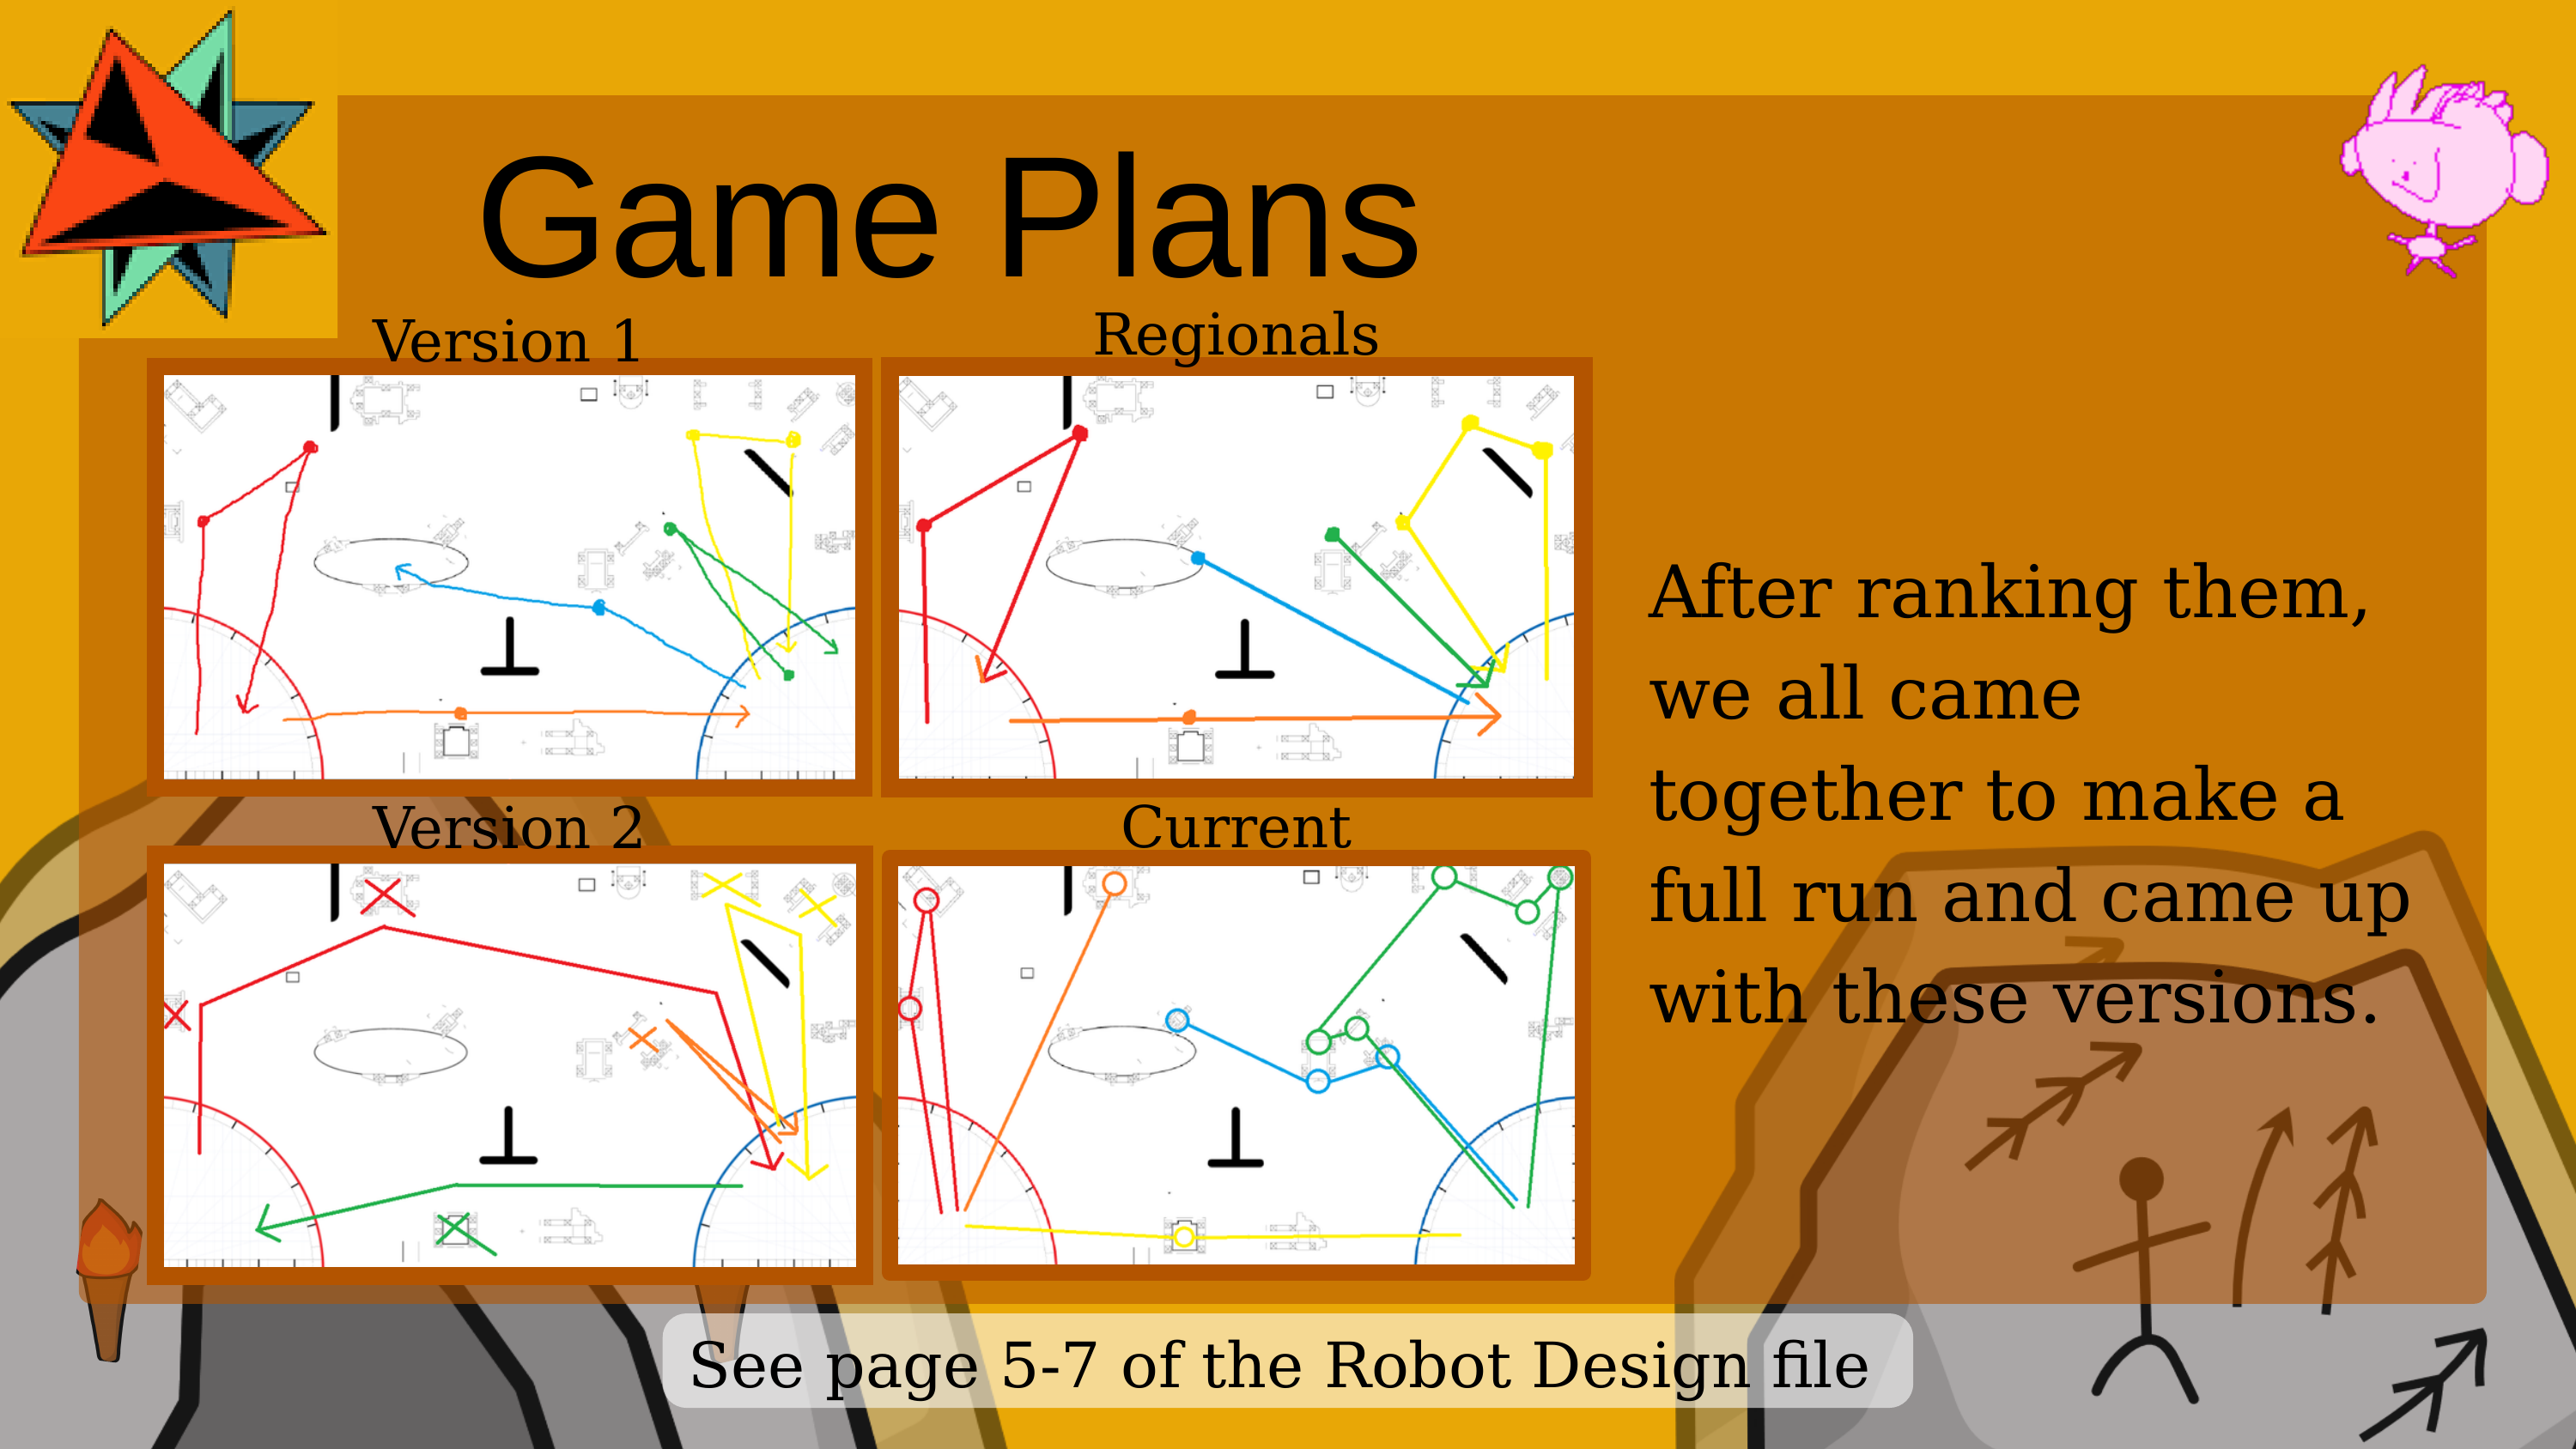

Game Plans

Regionals
Version 1

After ranking them, we all came together to make a full run and came up with these versions.

Current
Version 2

See page 5-7 of the Robot Design file